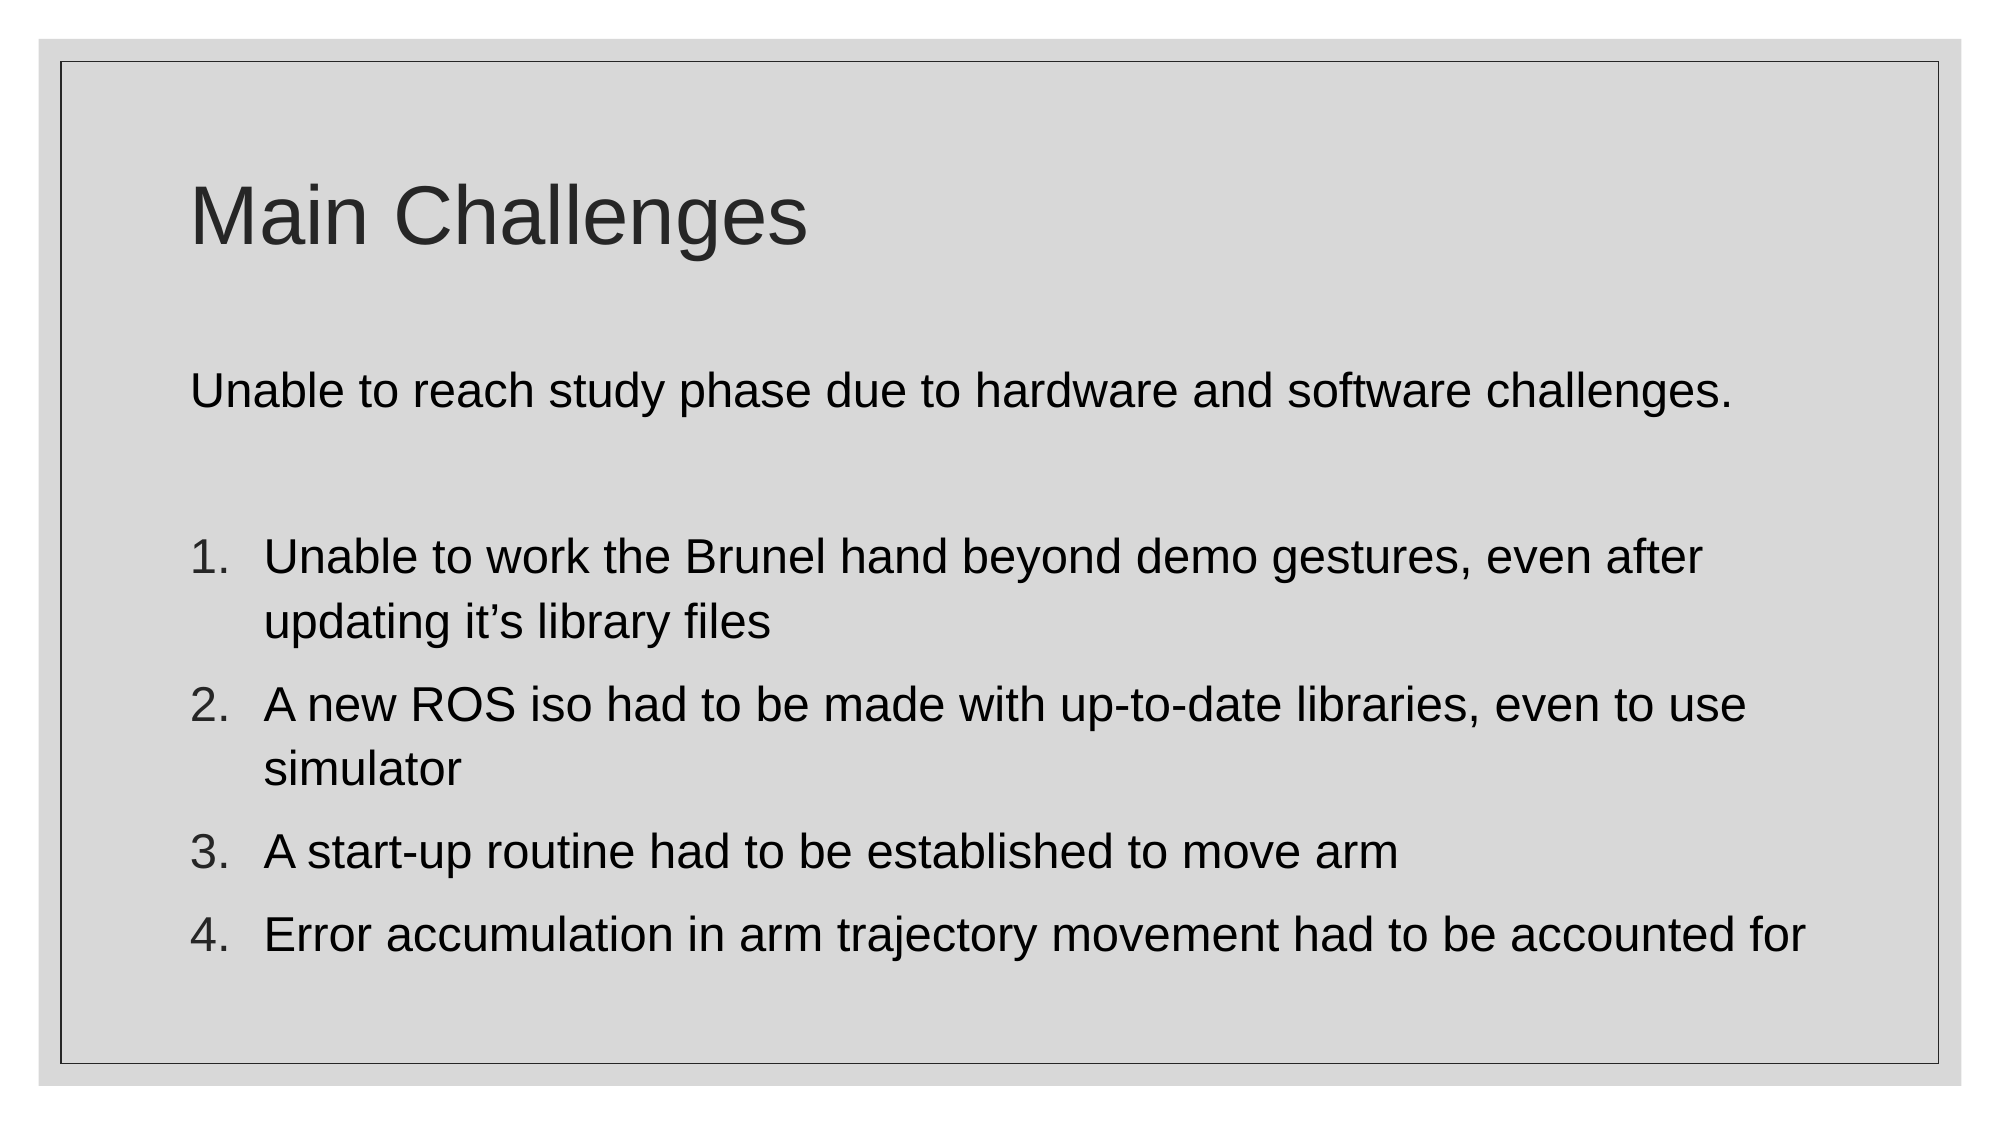

# Main Challenges
Unable to reach study phase due to hardware and software challenges.

Unable to work the Brunel hand beyond demo gestures, even after updating it’s library files
A new ROS iso had to be made with up-to-date libraries, even to use simulator
A start-up routine had to be established to move arm
Error accumulation in arm trajectory movement had to be accounted for